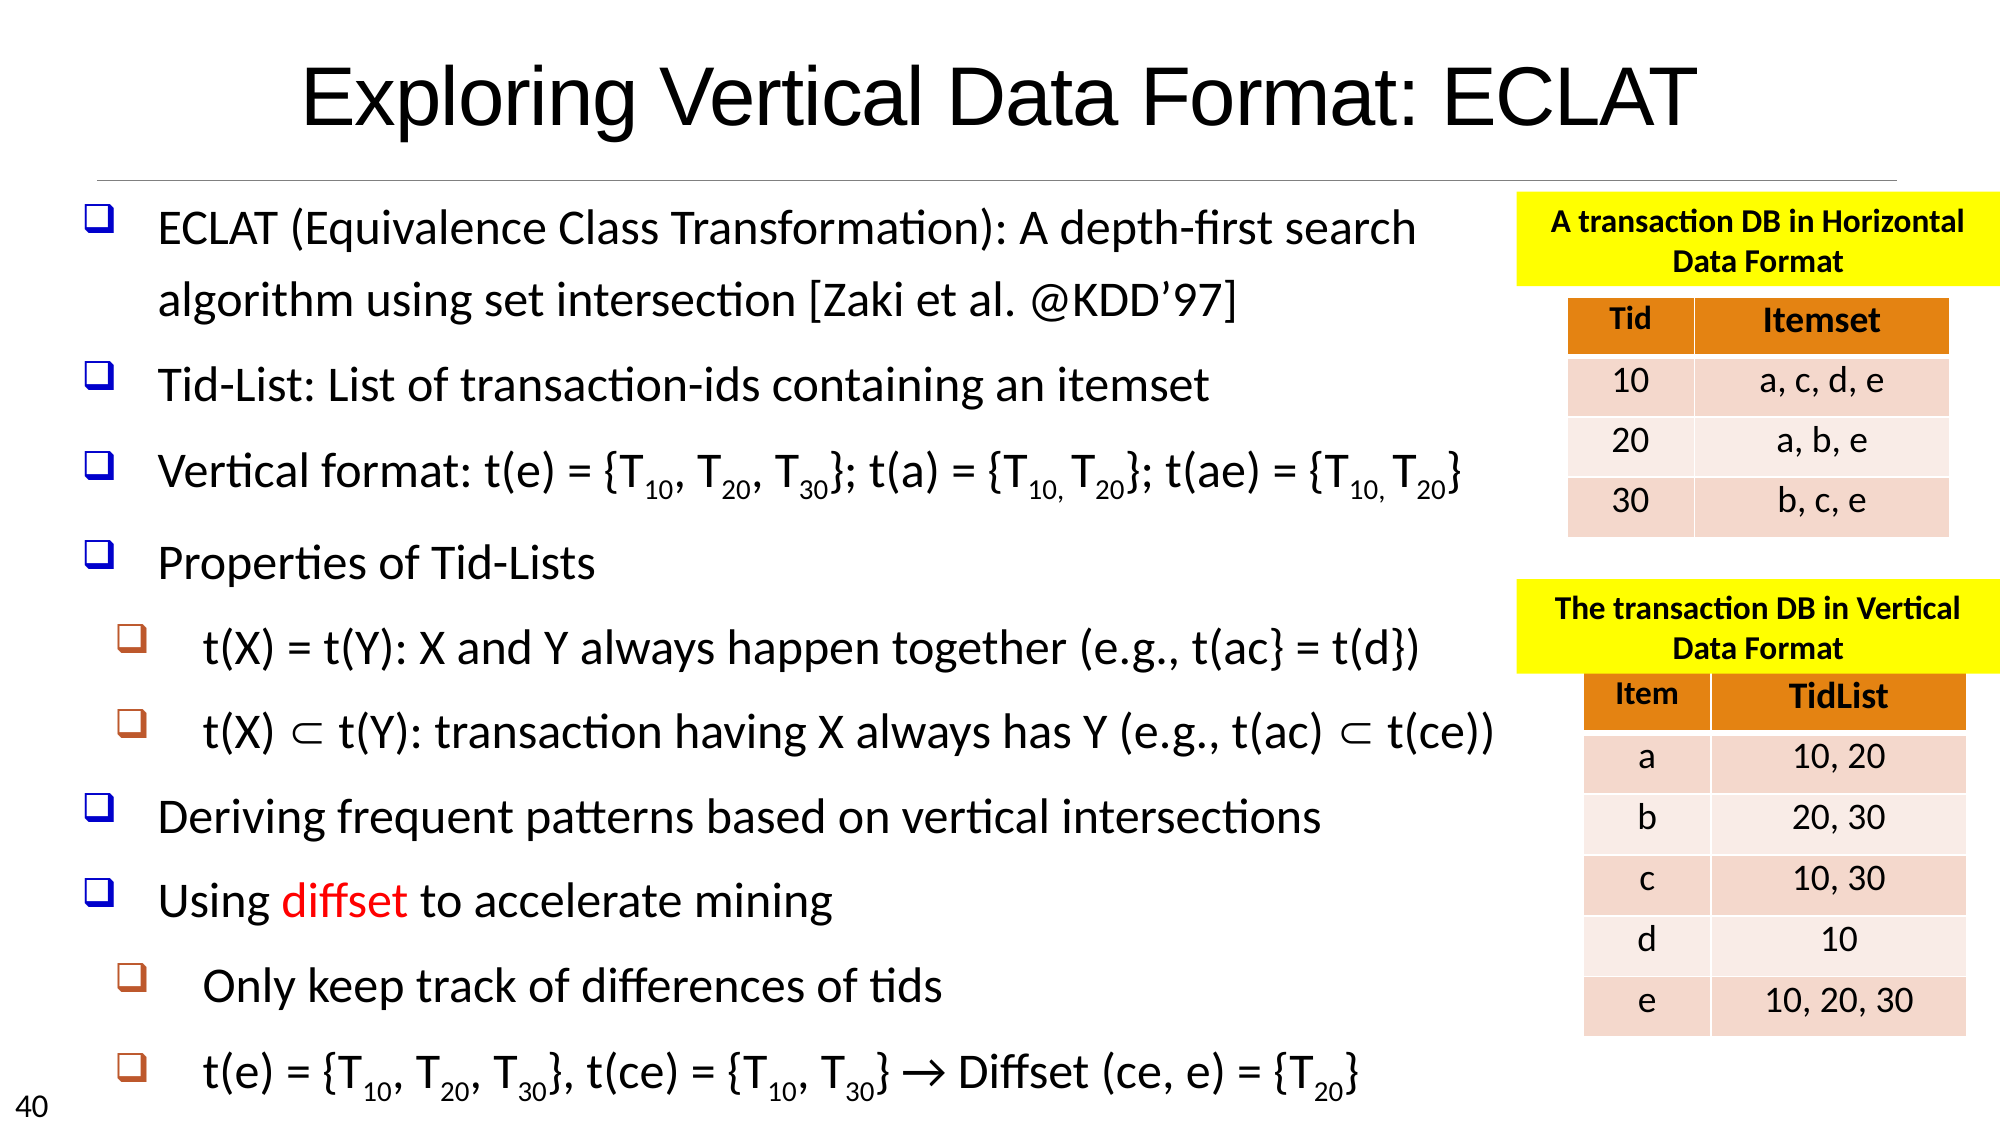

# Exploring Vertical Data Format: ECLAT
ECLAT (Equivalence Class Transformation): A depth-first search algorithm using set intersection [Zaki et al. @KDD’97]
Tid-List: List of transaction-ids containing an itemset
Vertical format: t(e) = {T10, T20, T30}; t(a) = {T10, T20}; t(ae) = {T10, T20}
Properties of Tid-Lists
t(X) = t(Y): X and Y always happen together (e.g., t(ac} = t(d})
t(X) ⊂ t(Y): transaction having X always has Y (e.g., t(ac) ⊂ t(ce))
Deriving frequent patterns based on vertical intersections
Using diffset to accelerate mining
Only keep track of differences of tids
t(e) = {T10, T20, T30}, t(ce) = {T10, T30} → Diffset (ce, e) = {T20}
A transaction DB in Horizontal Data Format
| Tid | Itemset |
| --- | --- |
| 10 | a, c, d, e |
| 20 | a, b, e |
| 30 | b, c, e |
The transaction DB in Vertical Data Format
| Item | TidList |
| --- | --- |
| a | 10, 20 |
| b | 20, 30 |
| c | 10, 30 |
| d | 10 |
| e | 10, 20, 30 |